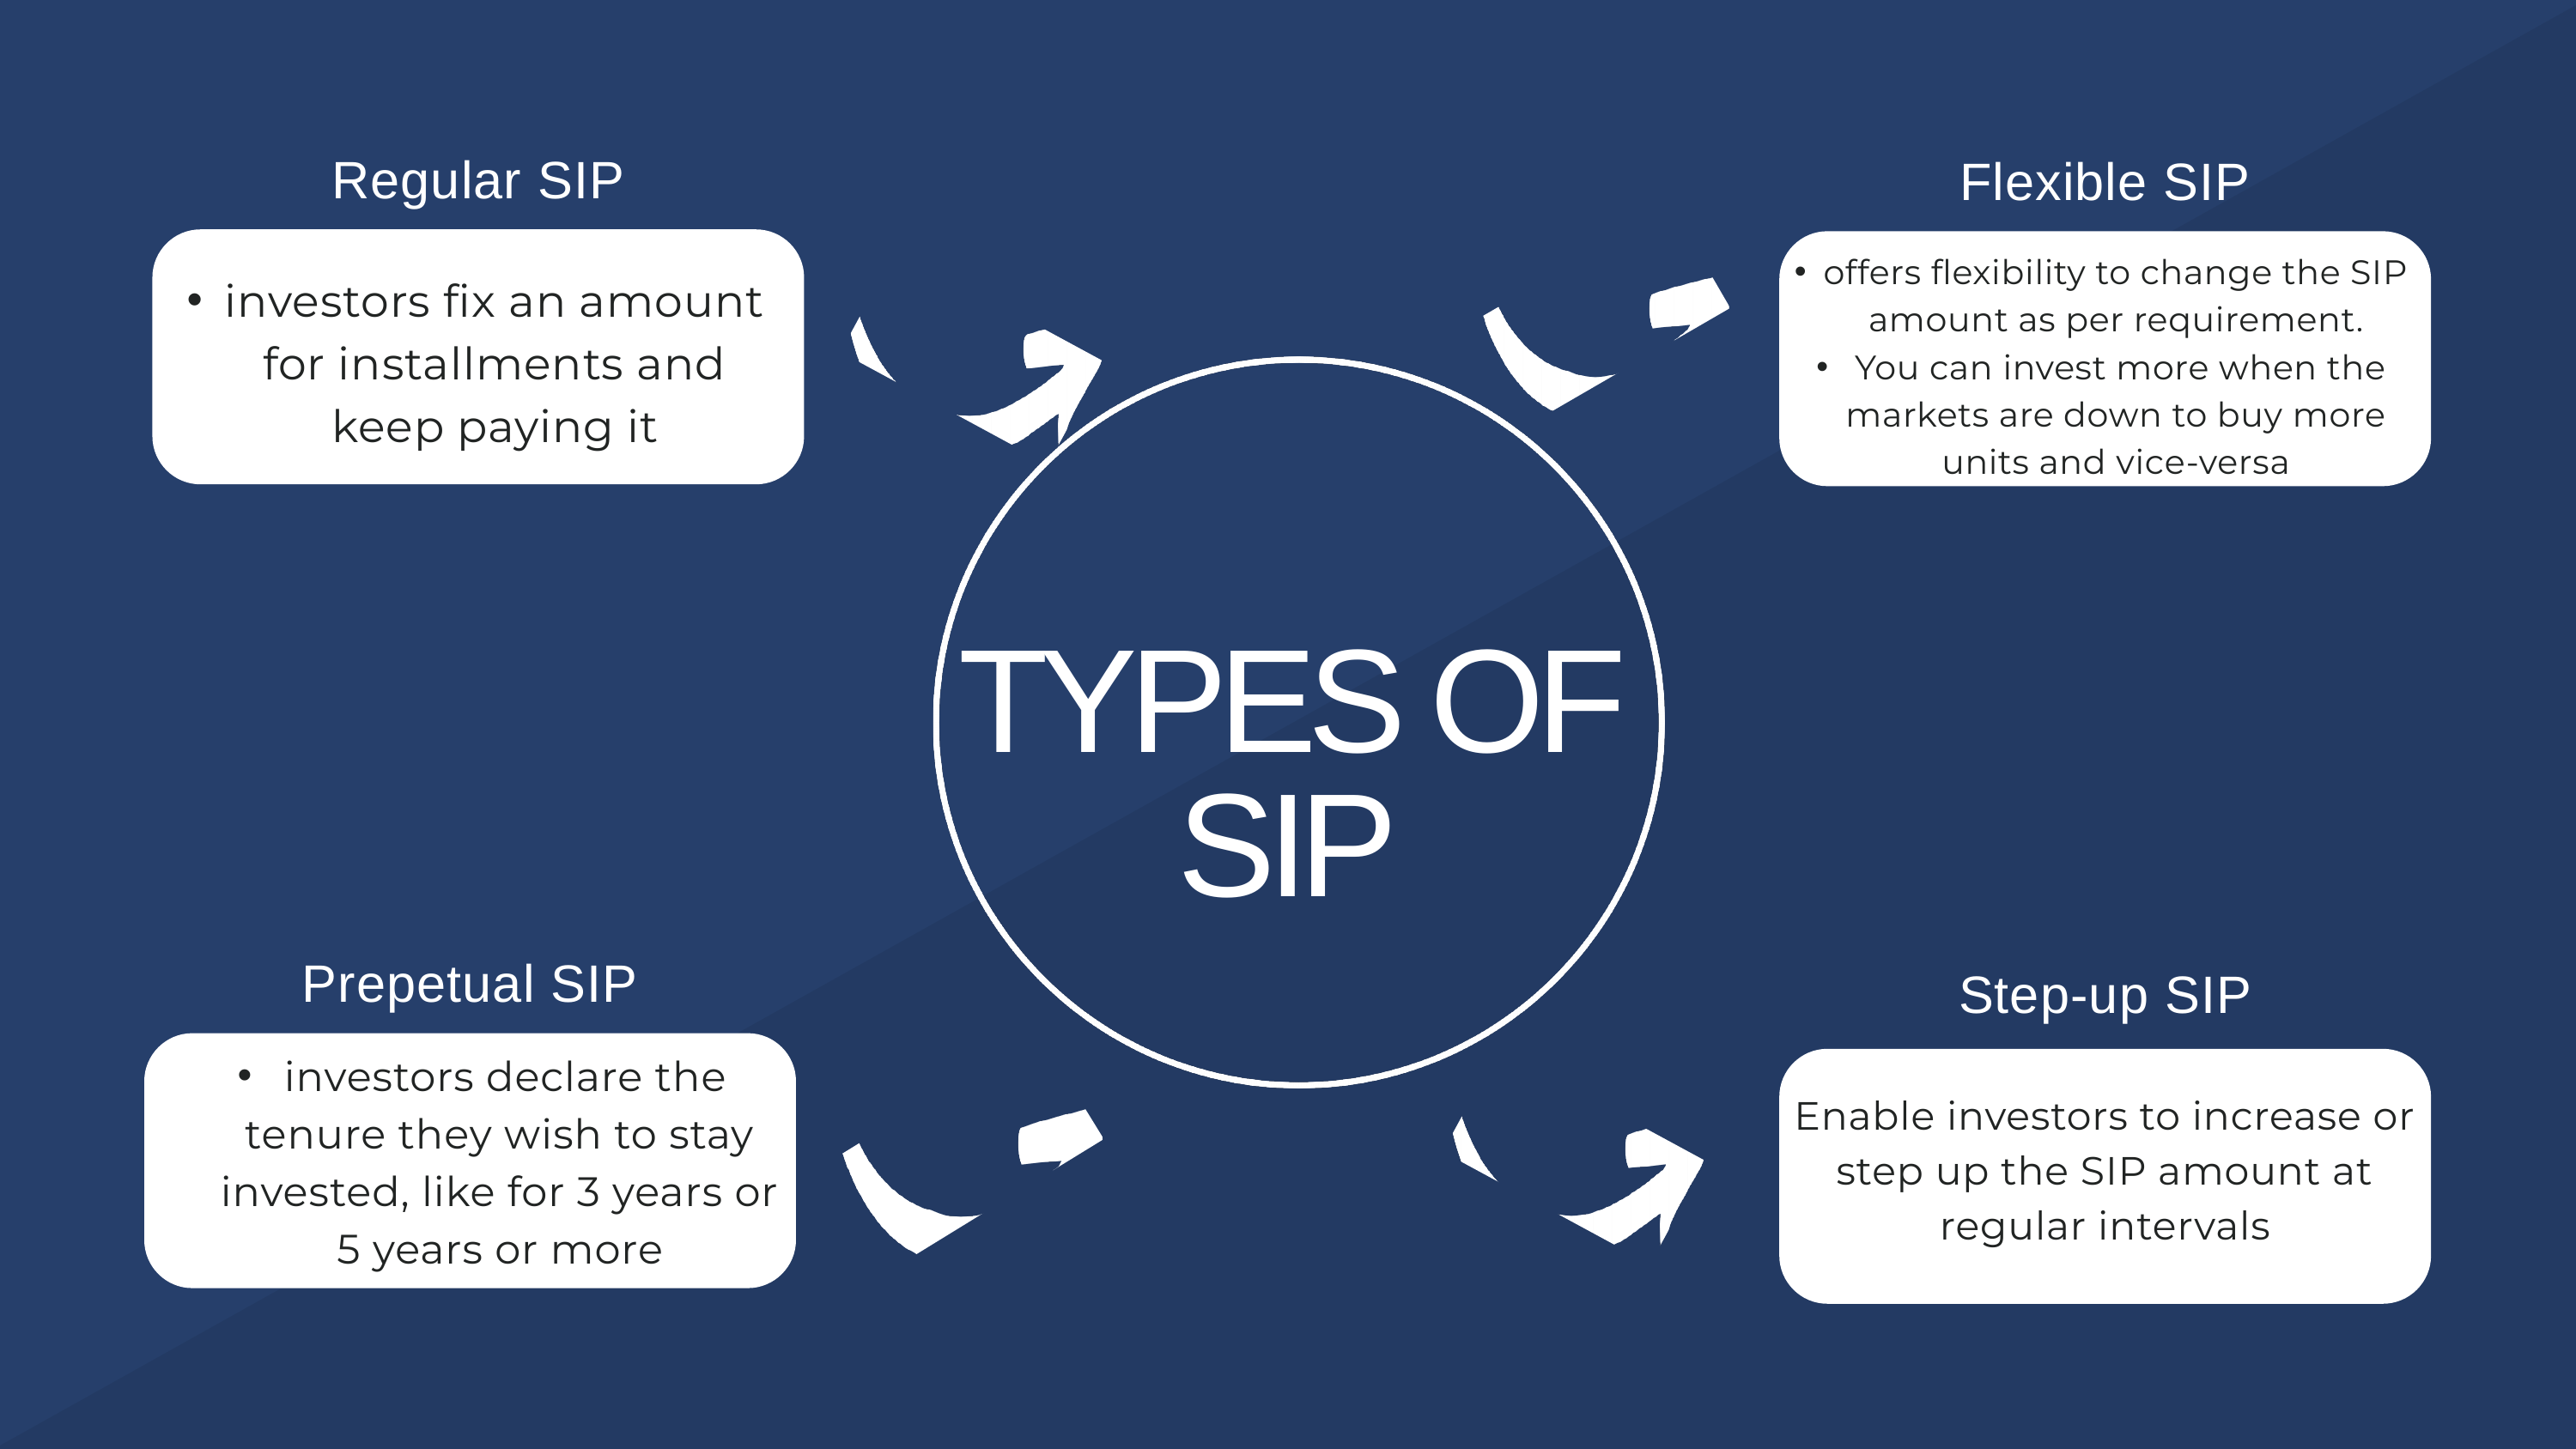

Regular SIP
Flexible SIP

offers flexibility to change the SIP amount as per requirement.
 You can invest more when the markets are down to buy more units and vice-versa

investors fix an amount for installments and keep paying it

TYPES OF SIP
Prepetual SIP
Step-up SIP

 investors declare the tenure they wish to stay invested, like for 3 years or 5 years or more

Enable investors to increase or step up the SIP amount at regular intervals